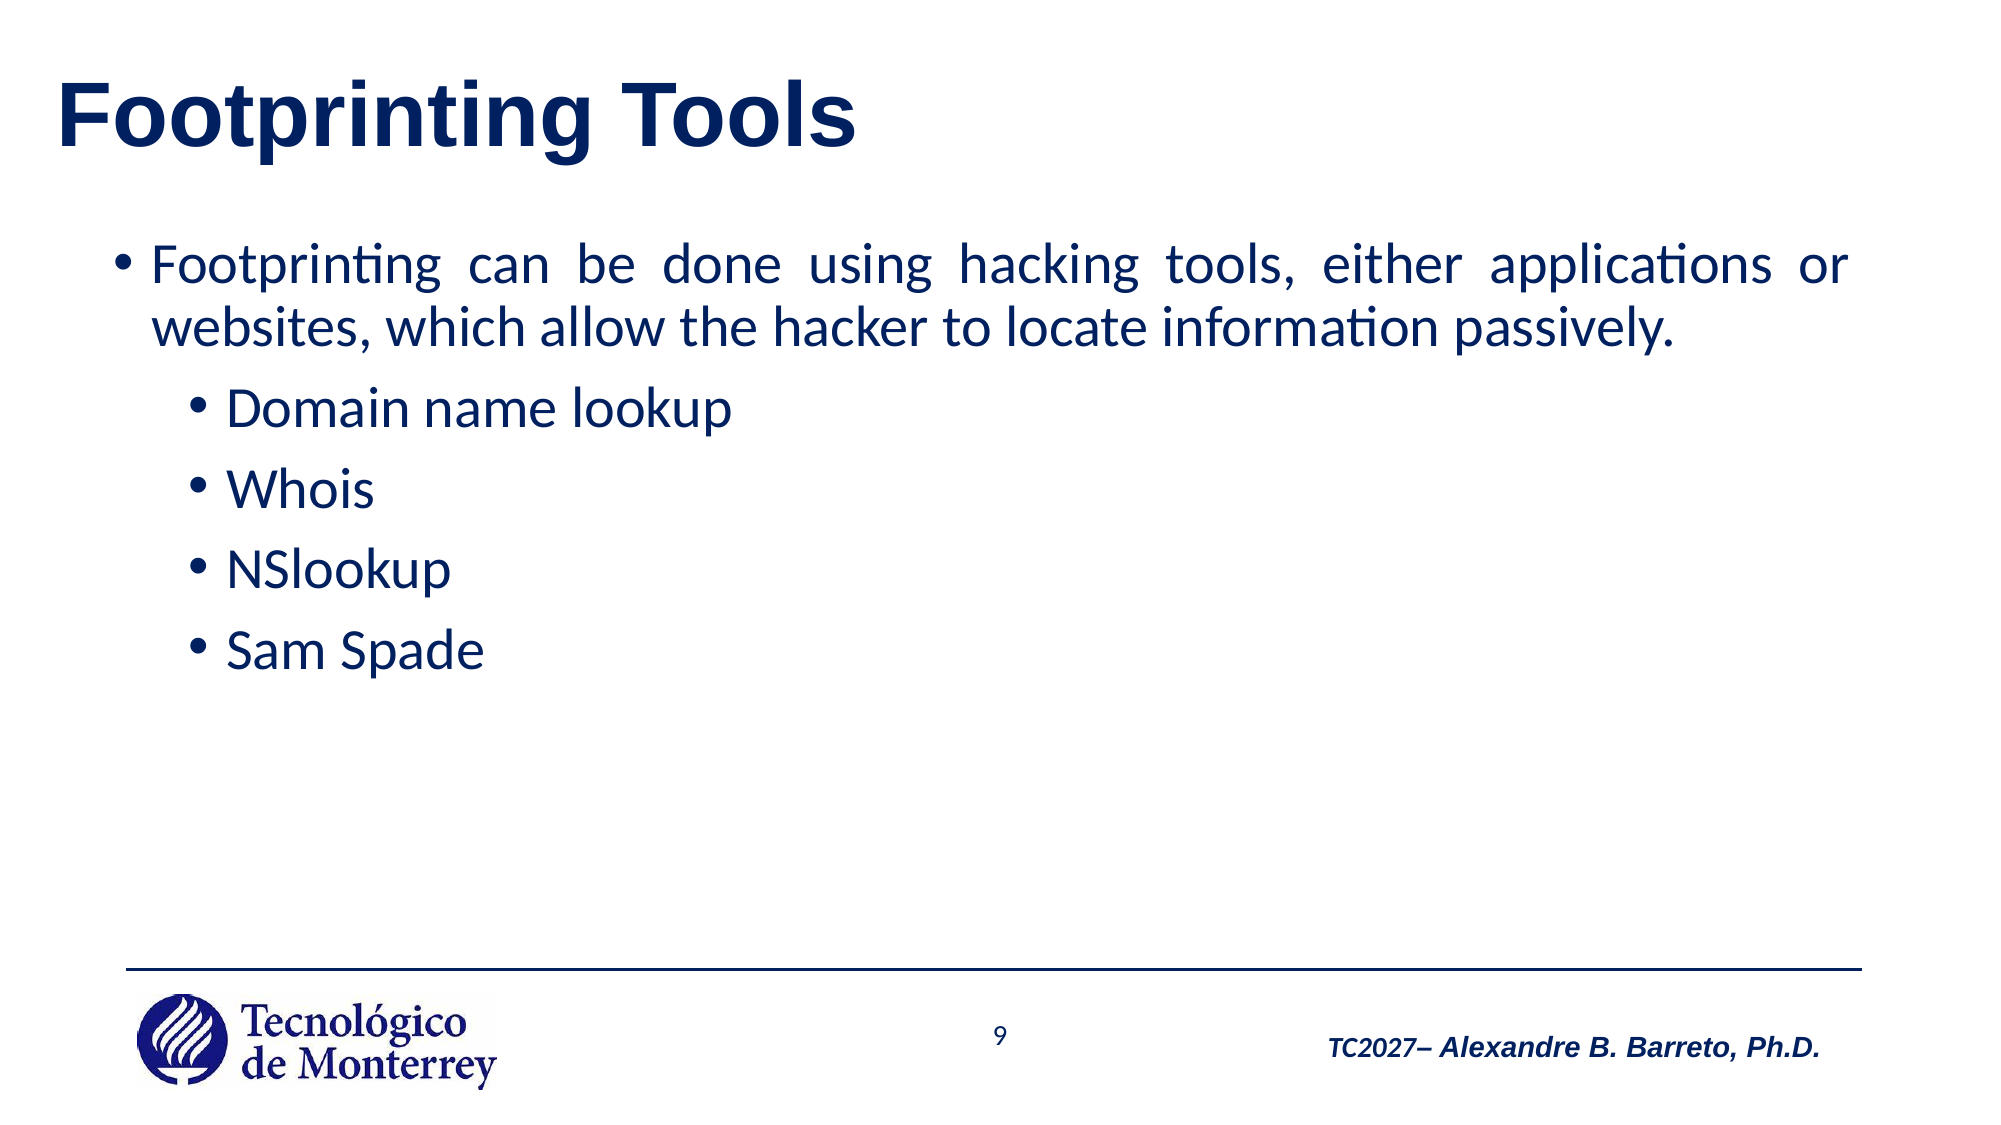

# Footprinting Tools
Footprinting can be done using hacking tools, either applications or websites, which allow the hacker to locate information passively.
Domain name lookup
Whois
NSlookup
Sam Spade